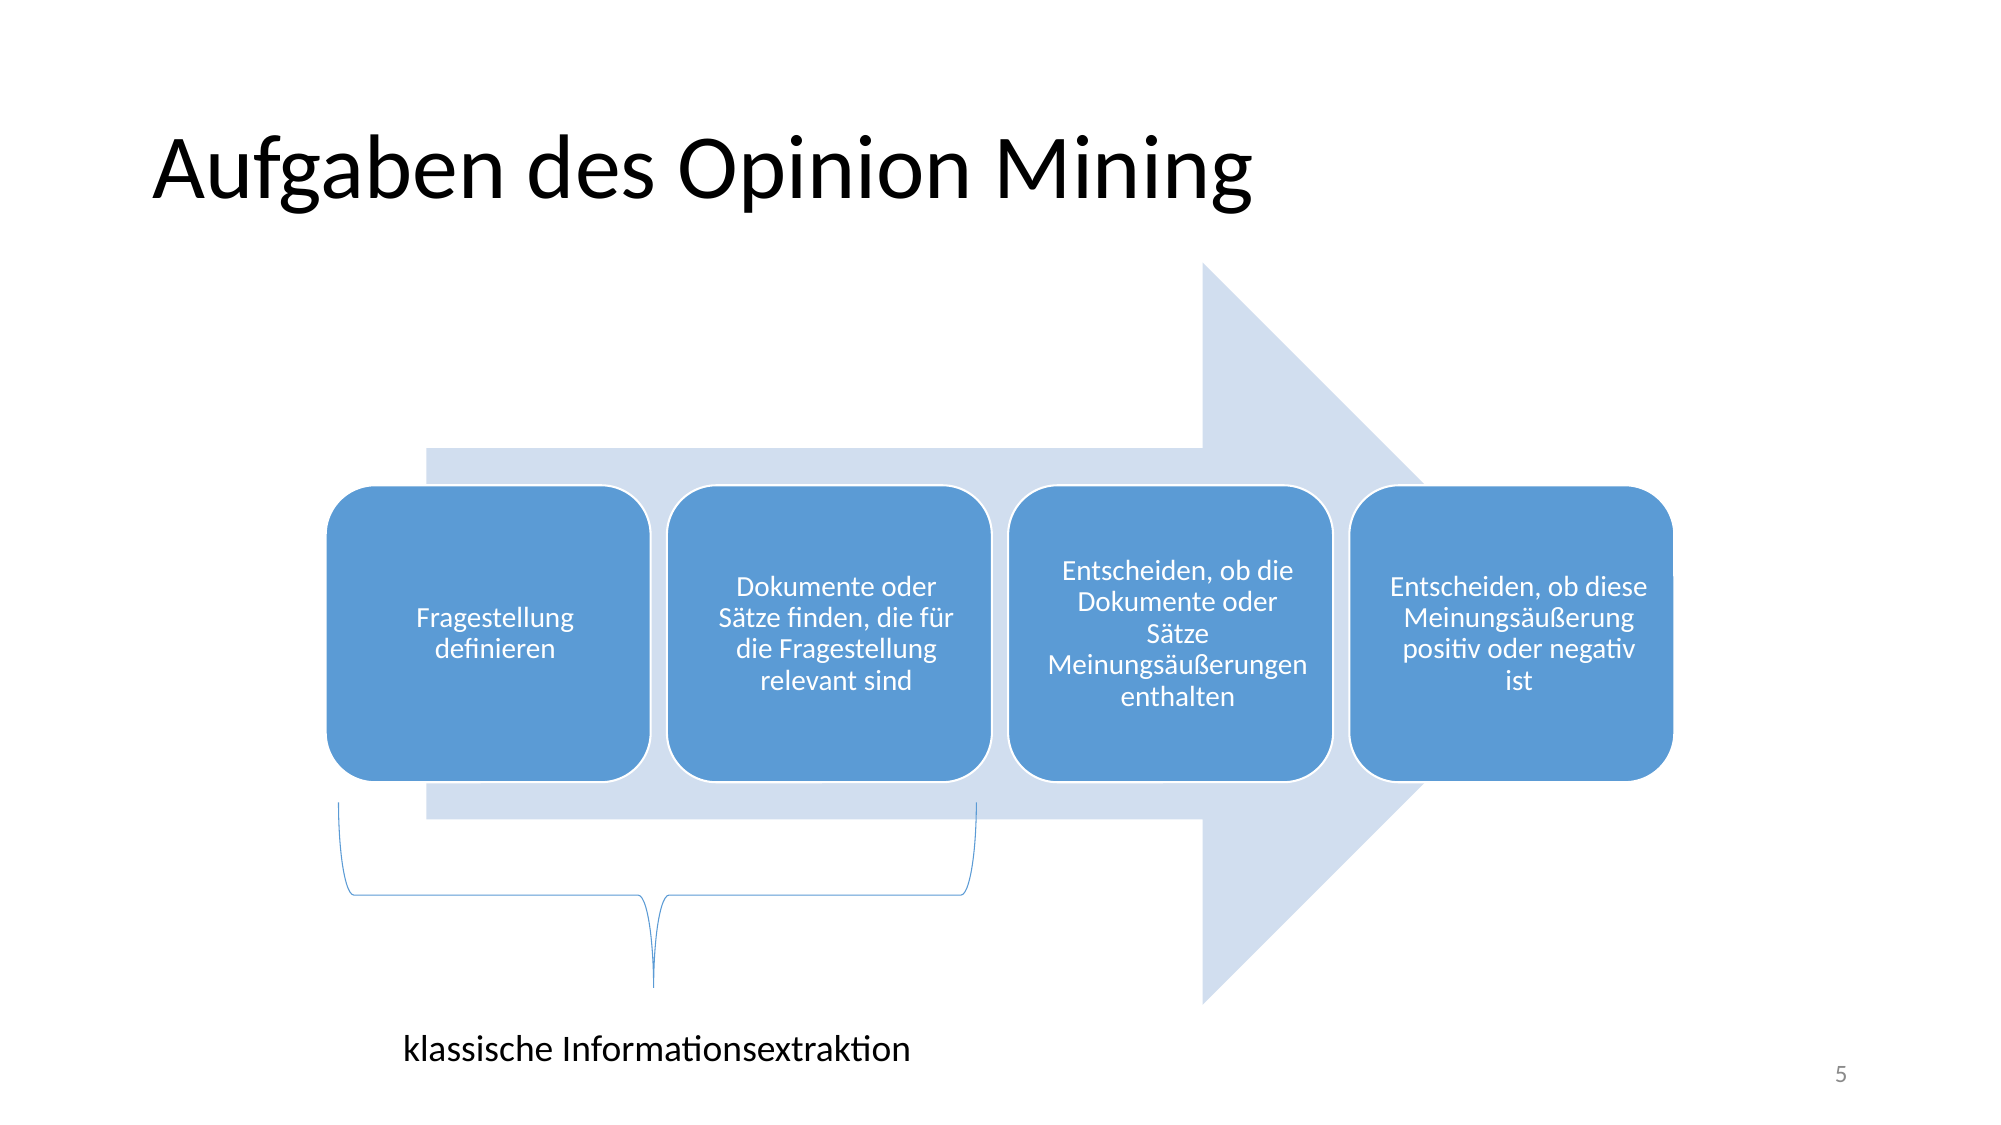

# Aufgaben des Opinion Mining
Fragestellung definieren
Dokumente oder Sätze finden, die für die Fragestellung relevant sind
Entscheiden, ob die Dokumente oder Sätze Meinungsäußerungen enthalten
Entscheiden, ob diese Meinungsäußerung positiv oder negativ ist

klassische Informationsextraktion
5